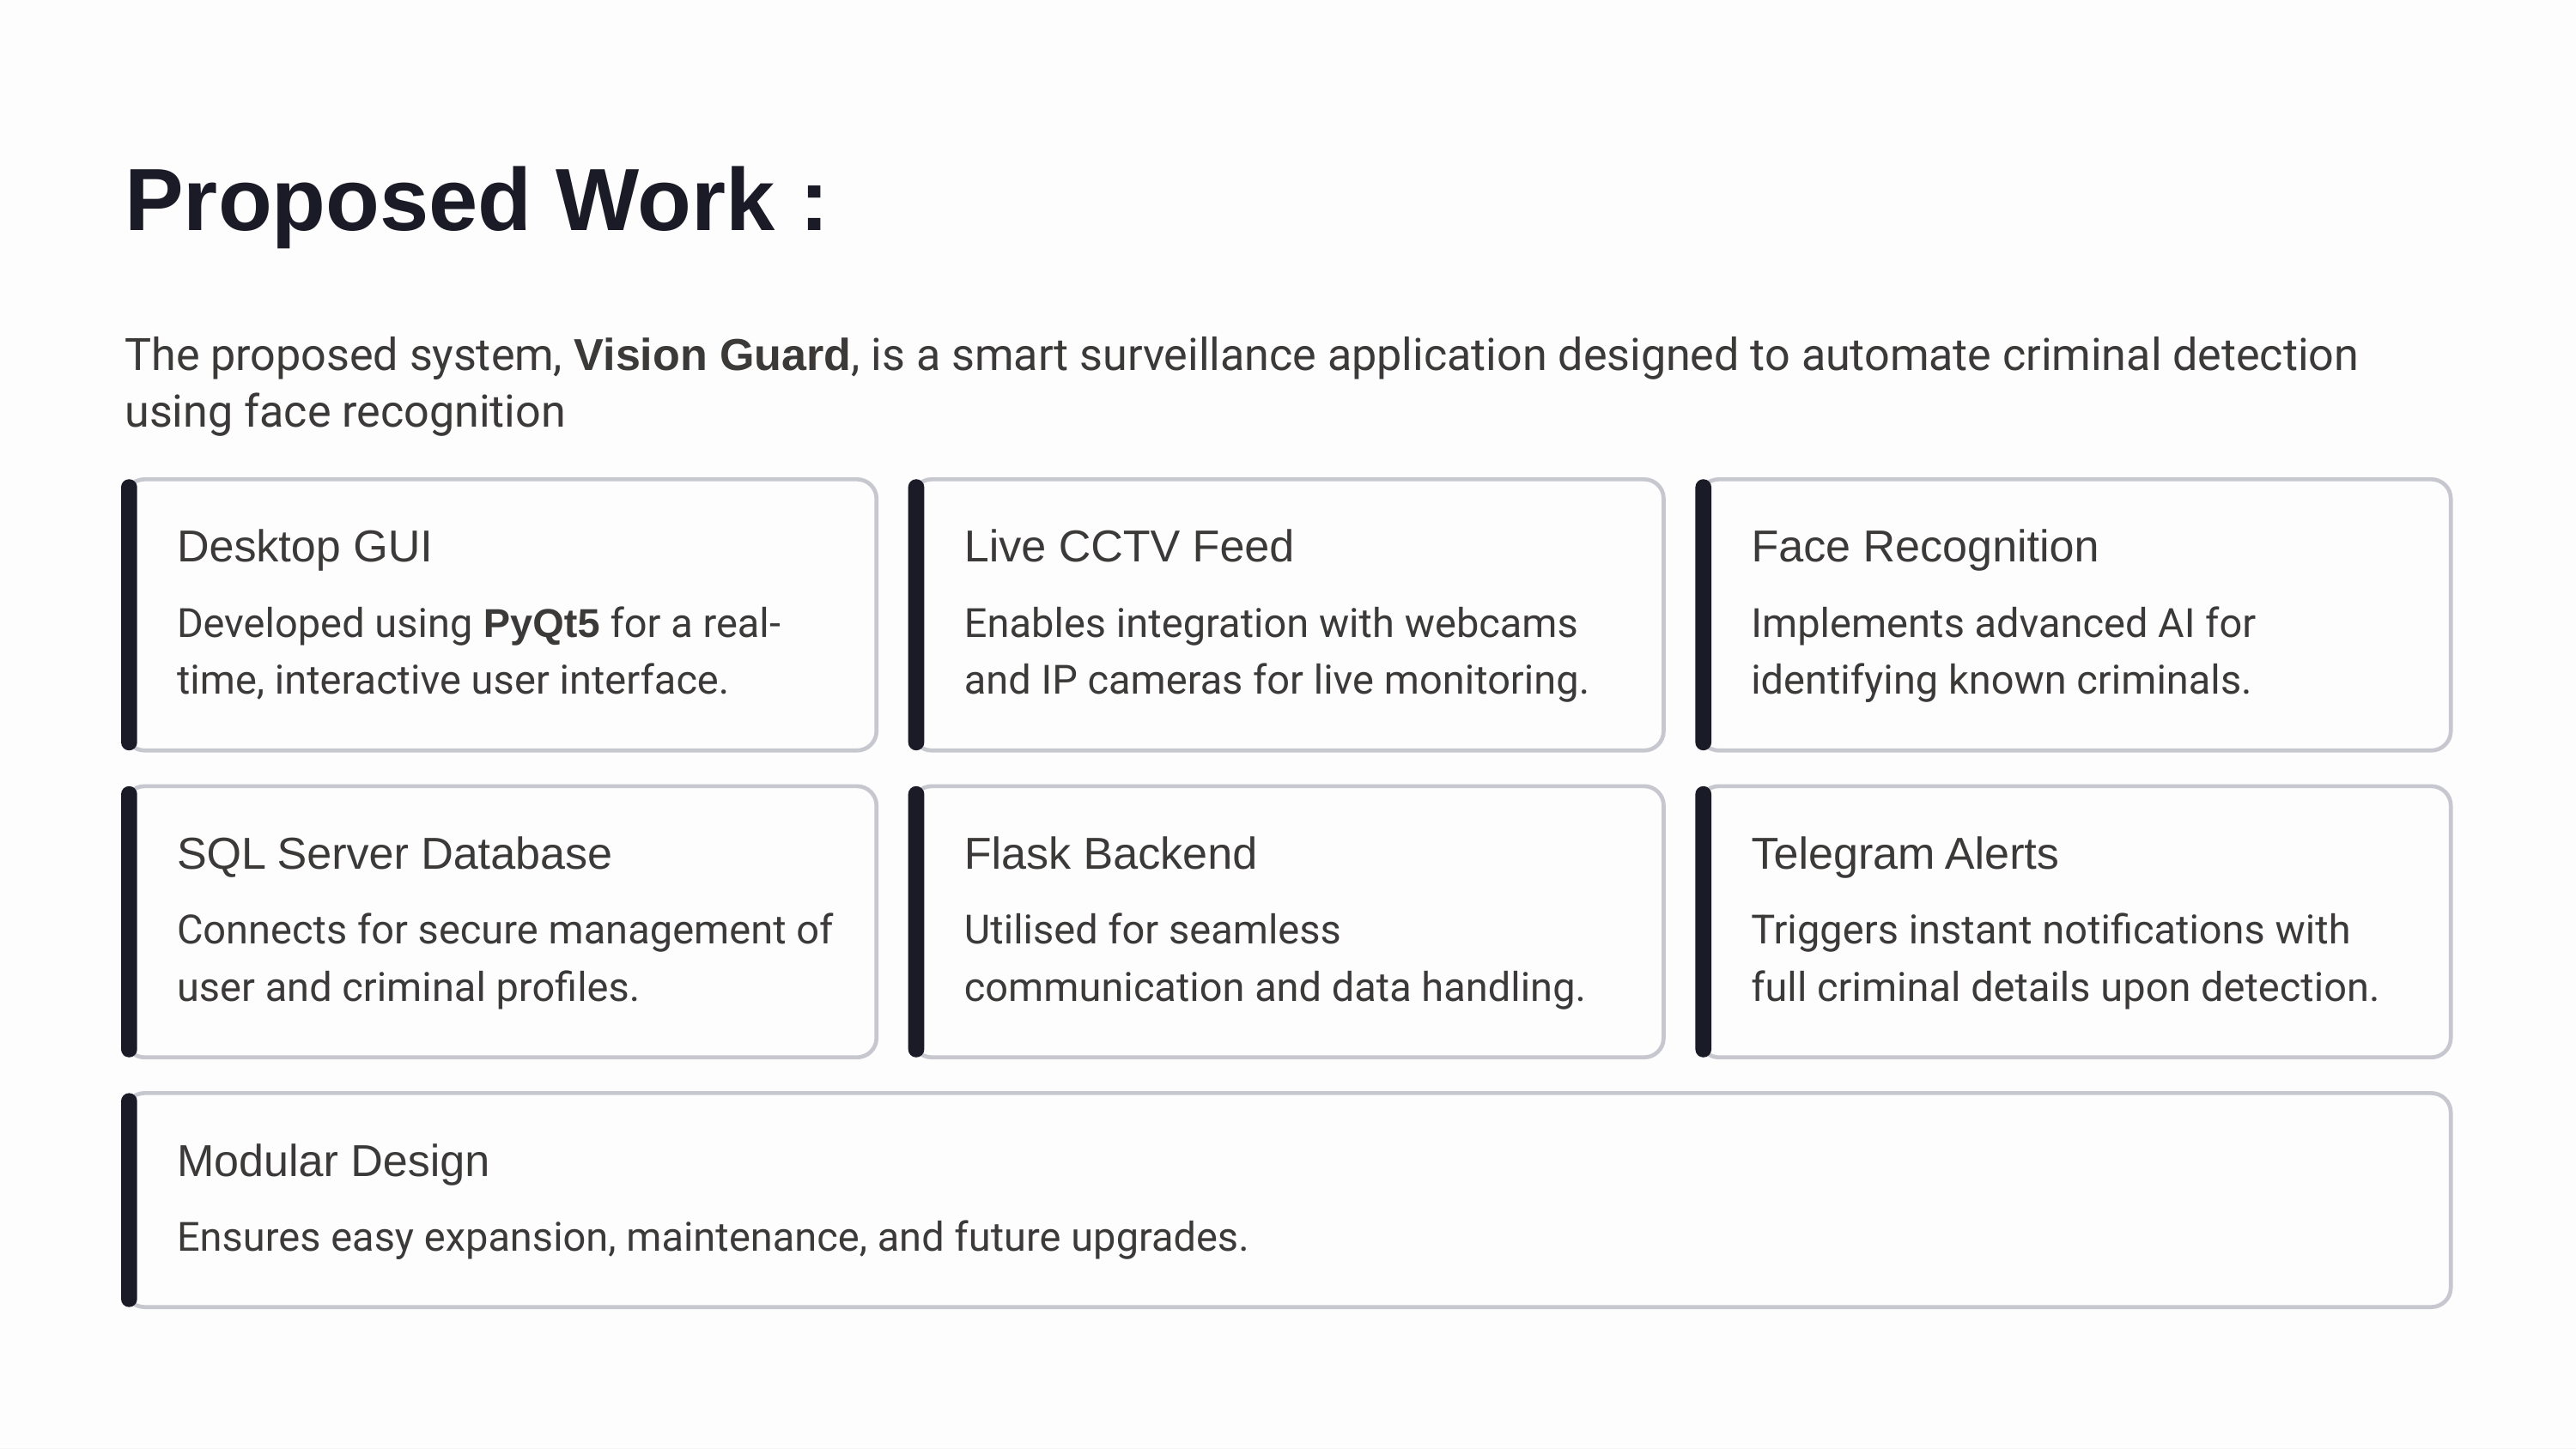

Proposed Work :
The proposed system, Vision Guard, is a smart surveillance application designed to automate criminal detection using face recognition

Desktop GUI
Live CCTV Feed
Face Recognition
Developed using PyQt5 for a real-time, interactive user interface.
Enables integration with webcams and IP cameras for live monitoring.
Implements advanced AI for identifying known criminals.

SQL Server Database
Flask Backend
Telegram Alerts
Connects for secure management of user and criminal profiles.
Utilised for seamless communication and data handling.
Triggers instant notifications with full criminal details upon detection.

Modular Design
Ensures easy expansion, maintenance, and future upgrades.